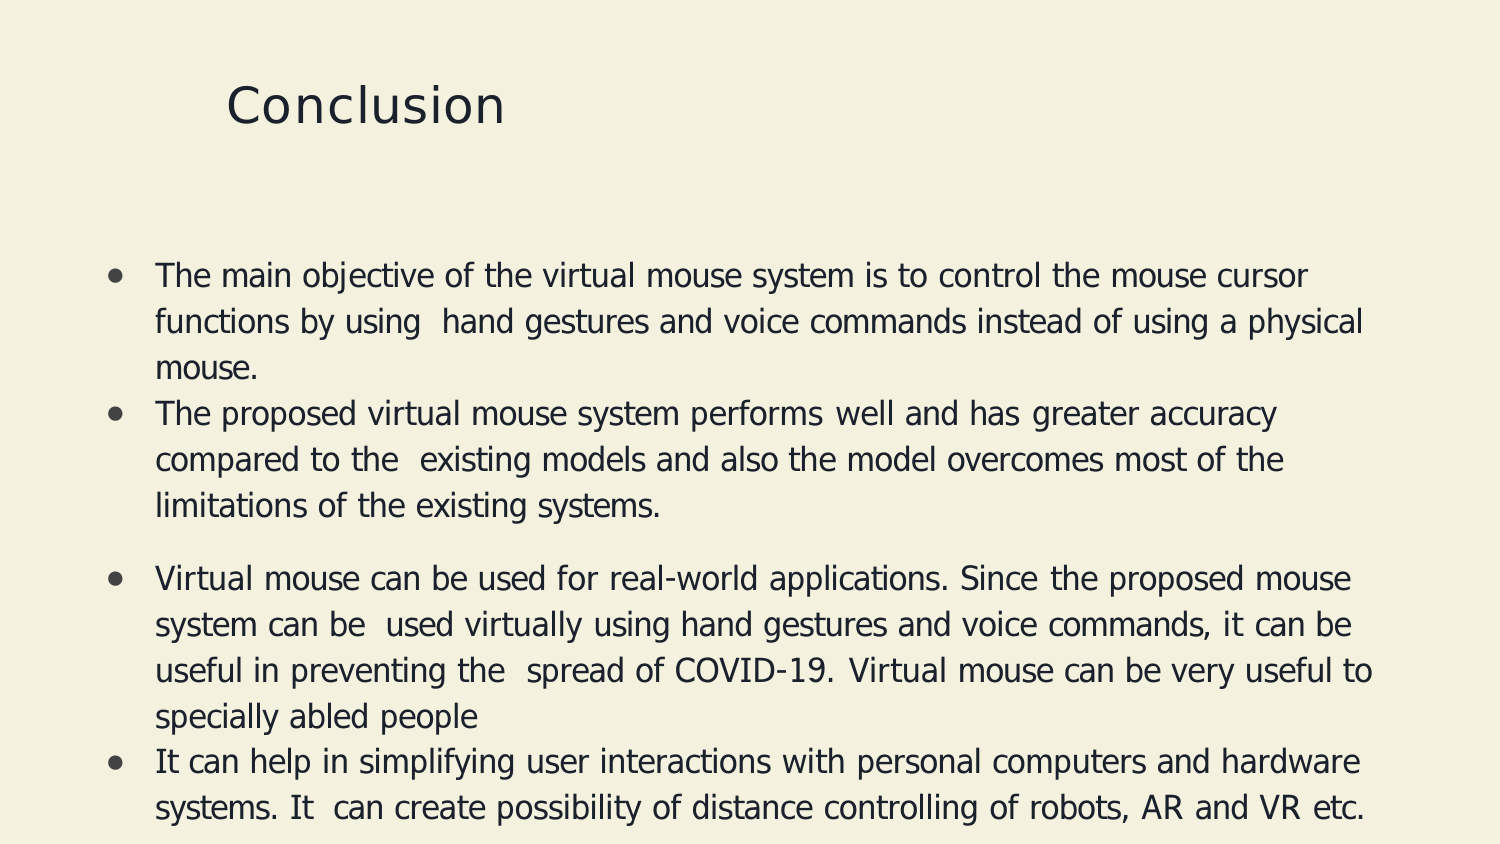

# Conclusion
The main objective of the virtual mouse system is to control the mouse cursor functions by using  hand gestures and voice commands instead of using a physical mouse.
The proposed virtual mouse system performs well and has greater accuracy compared to the  existing models and also the model overcomes most of the limitations of the existing systems.

Virtual mouse can be used for real-world applications. Since the proposed mouse system can be  used virtually using hand gestures and voice commands, it can be useful in preventing the  spread of COVID-19. Virtual mouse can be very useful to specially abled people
It can help in simplifying user interactions with personal computers and hardware systems. It  can create possibility of distance controlling of robots, AR and VR etc.